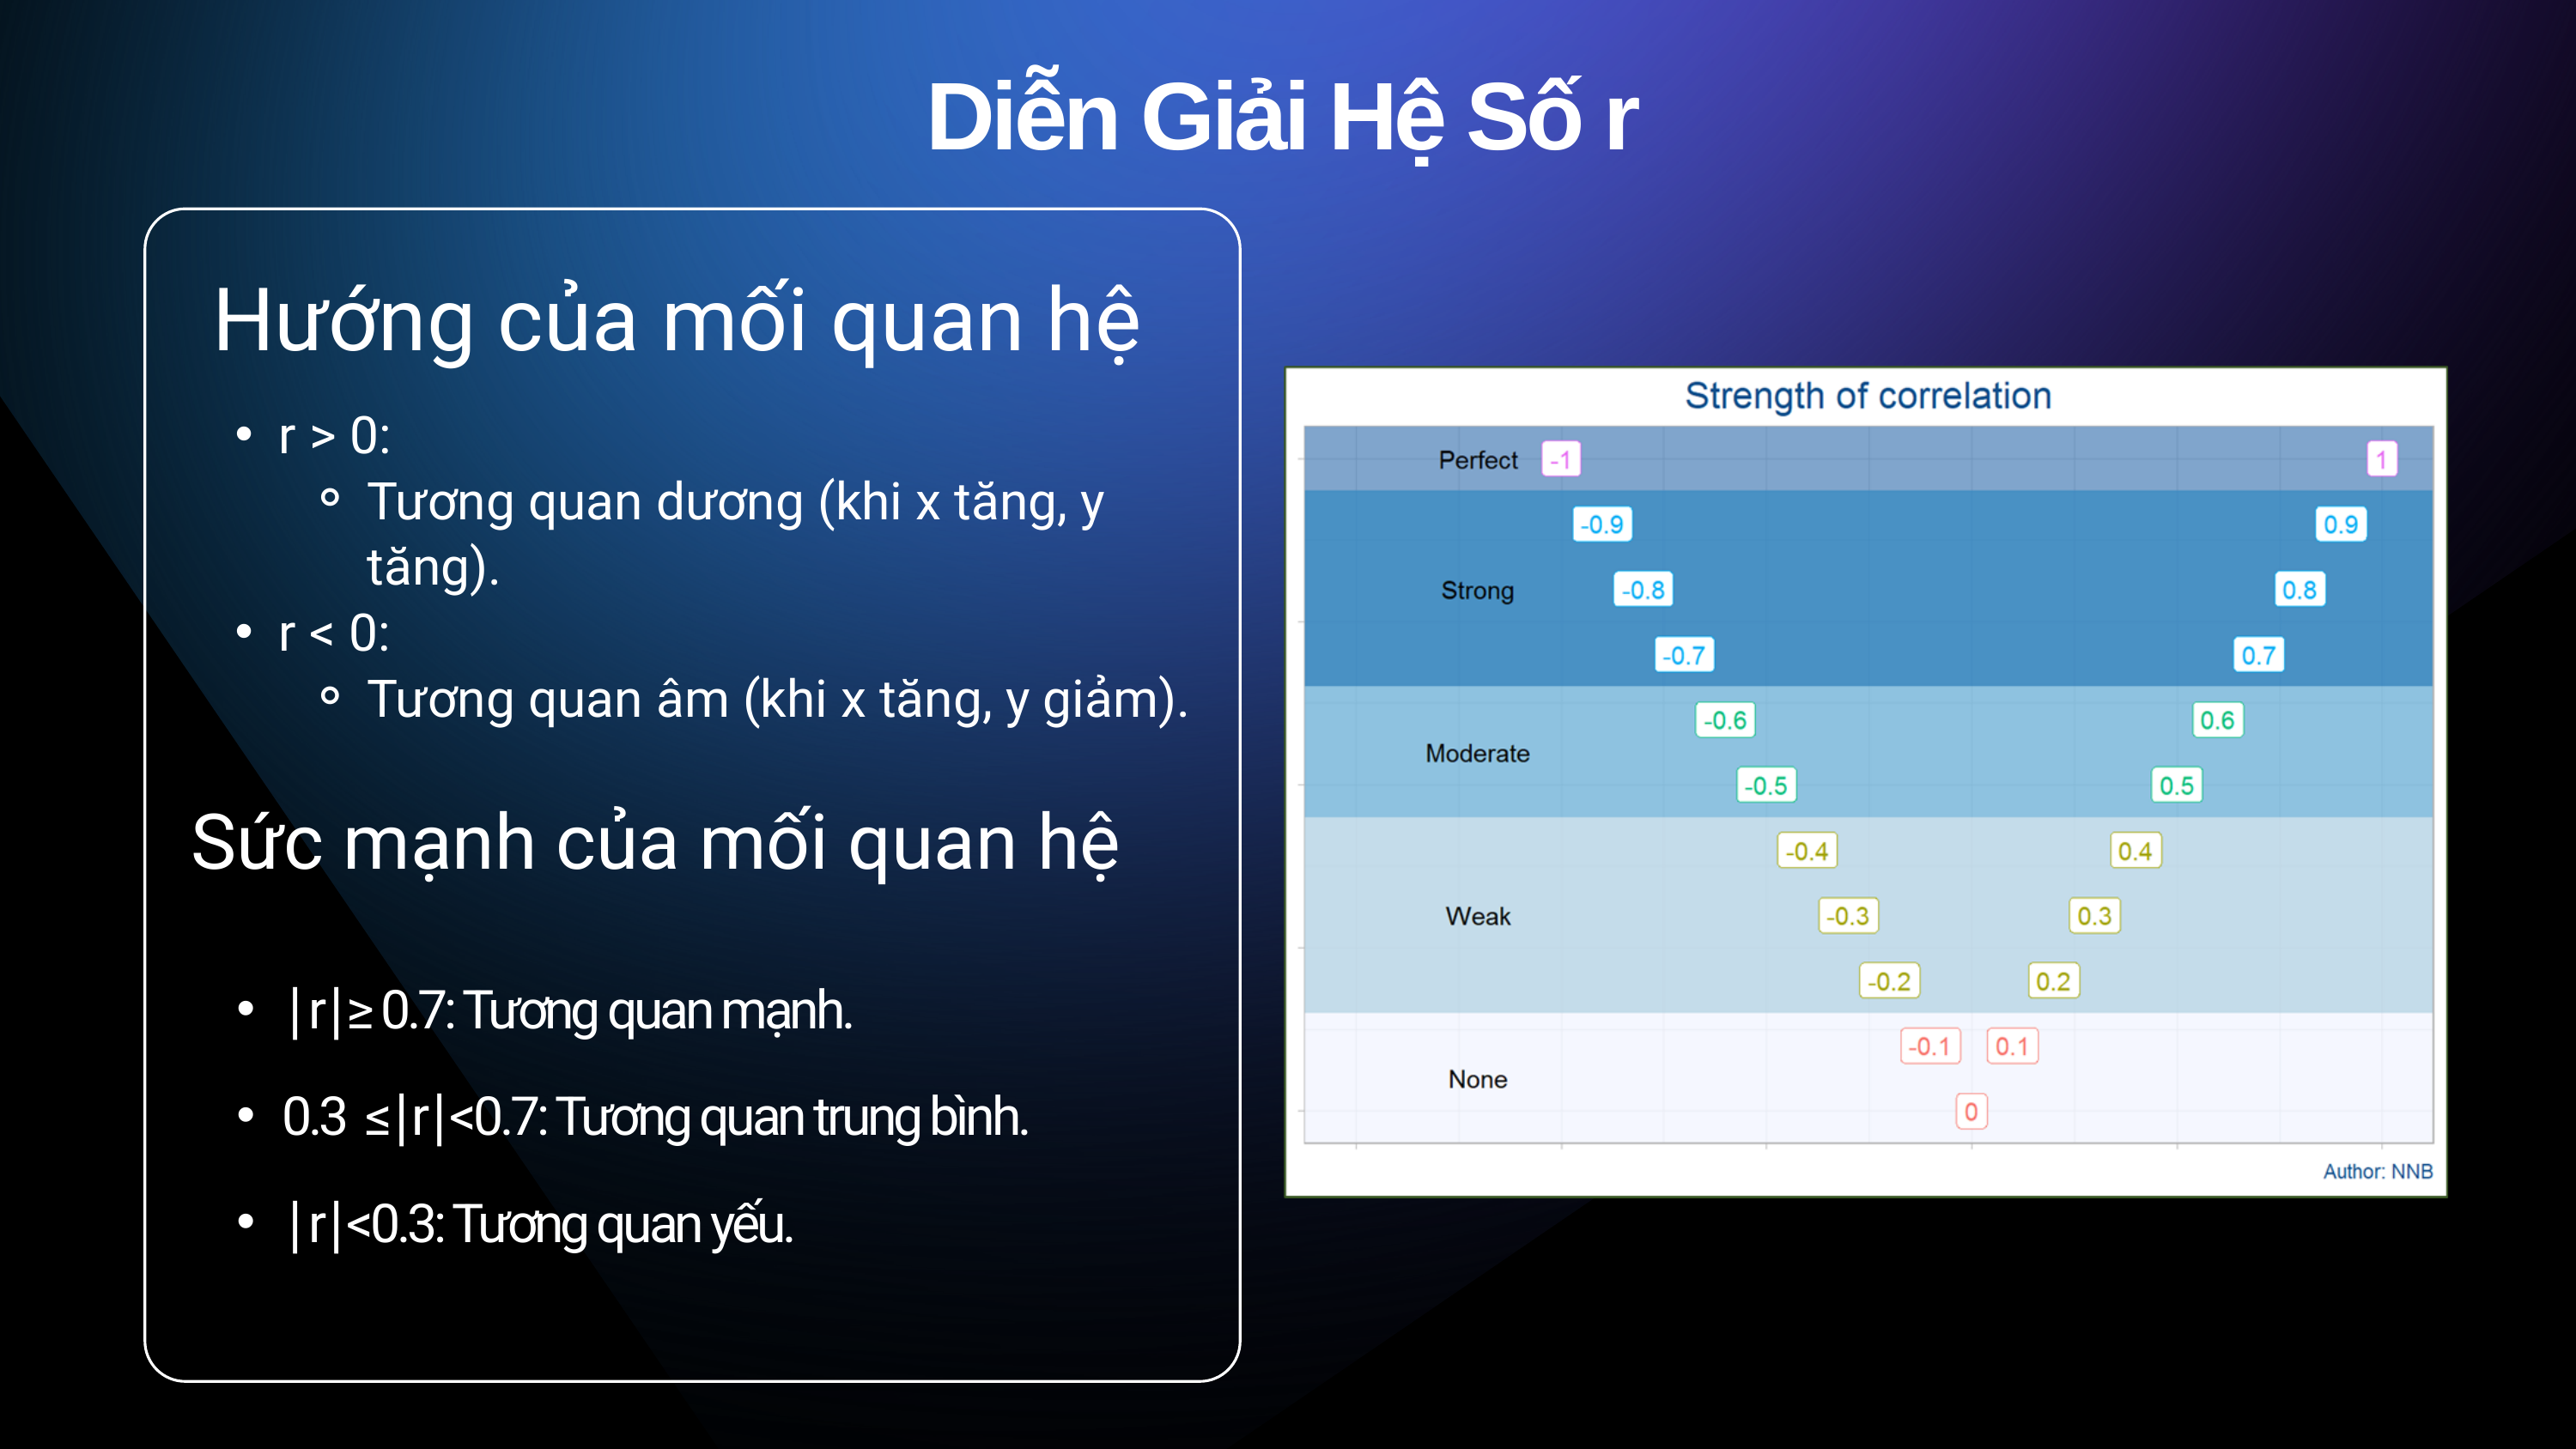

Diễn Giải Hệ Số r

Hướng của mối quan hệ

r > 0:
Tương quan dương (khi x tăng, y tăng).
r < 0:
Tương quan âm (khi x tăng, y giảm).

Sức mạnh của mối quan hệ

∣r∣≥ 0.7: Tương quan mạnh.
0.3  ≤∣r∣<0.7: Tương quan trung bình.
∣r∣<0.3: Tương quan yếu.